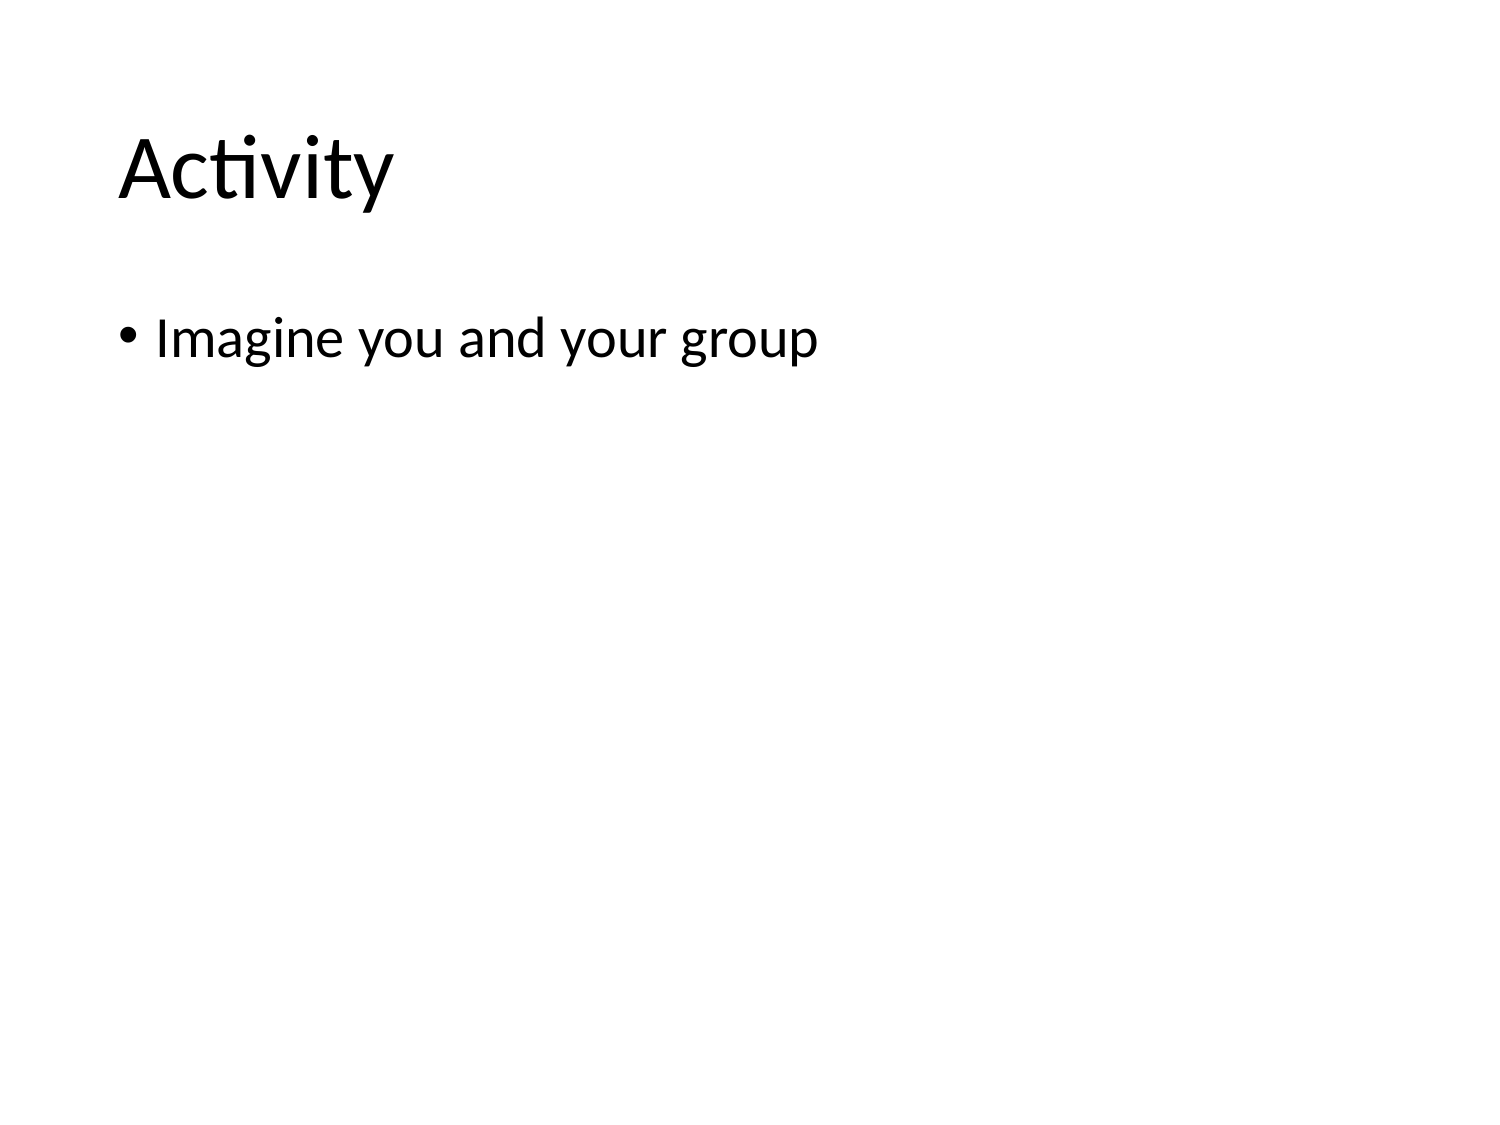

# Activity
Imagine you and your group